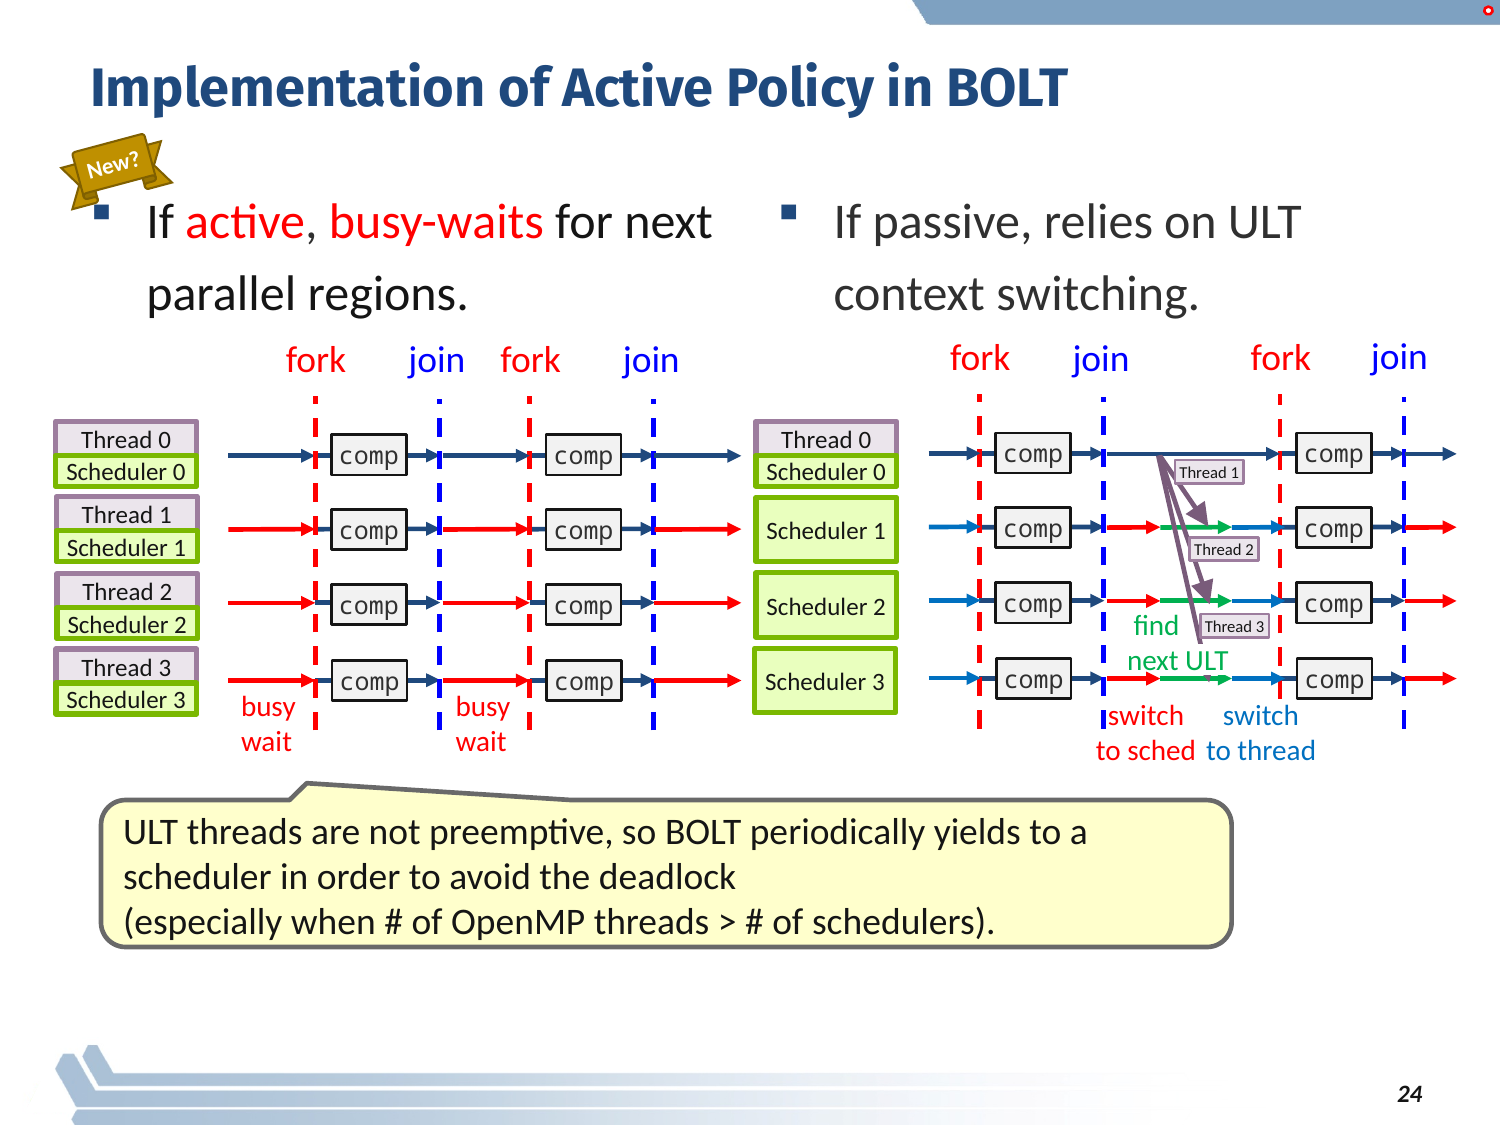

# Implementation of Active Policy in BOLT
New?
If active, busy-waits for next parallel regions.
If passive, relies on ULT context switching.

join
fork
fork
join
fork
fork
join
join
comp
comp
comp
comp
comp
comp
comp
comp
busy
wait
busy
wait
Thread 0

Thread 0

comp
comp
Scheduler 0
Scheduler 0
Thread 1
Thread 1

Scheduler 1
comp
comp
Scheduler 1
Thread 2
Scheduler 2
Thread 2

comp
comp
 find
next ULT

Scheduler 2
Thread 3
Scheduler 3
Thread 3

comp
comp
Scheduler 3
switch
to thread
switch
to sched
ULT threads are not preemptive, so BOLT periodically yields to a scheduler in order to avoid the deadlock
(especially when # of OpenMP threads > # of schedulers).
24